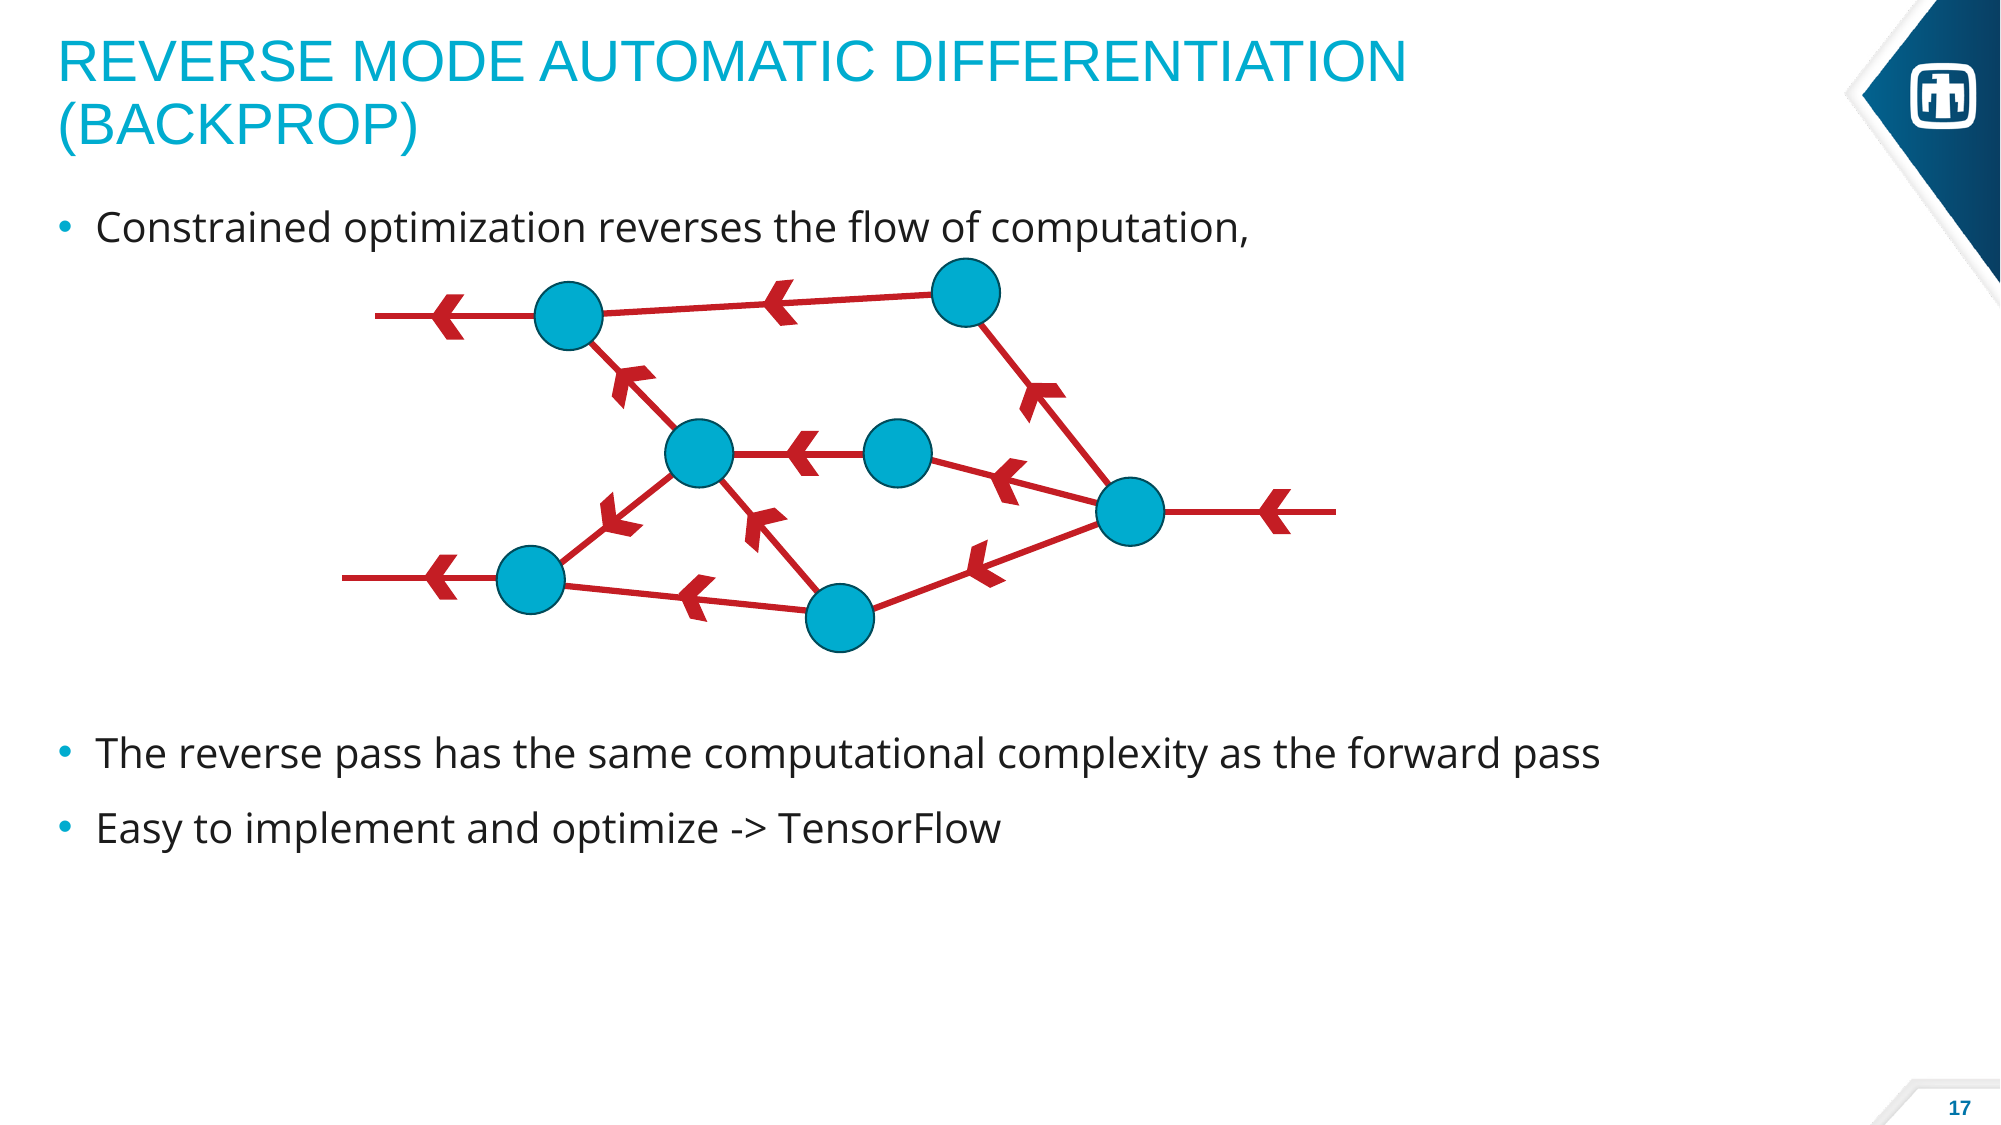

# Reverse mode automatic differentiation (backprop)
Constrained optimization reverses the flow of computation,

The reverse pass has the same computational complexity as the forward pass
Easy to implement and optimize -> TensorFlow

17